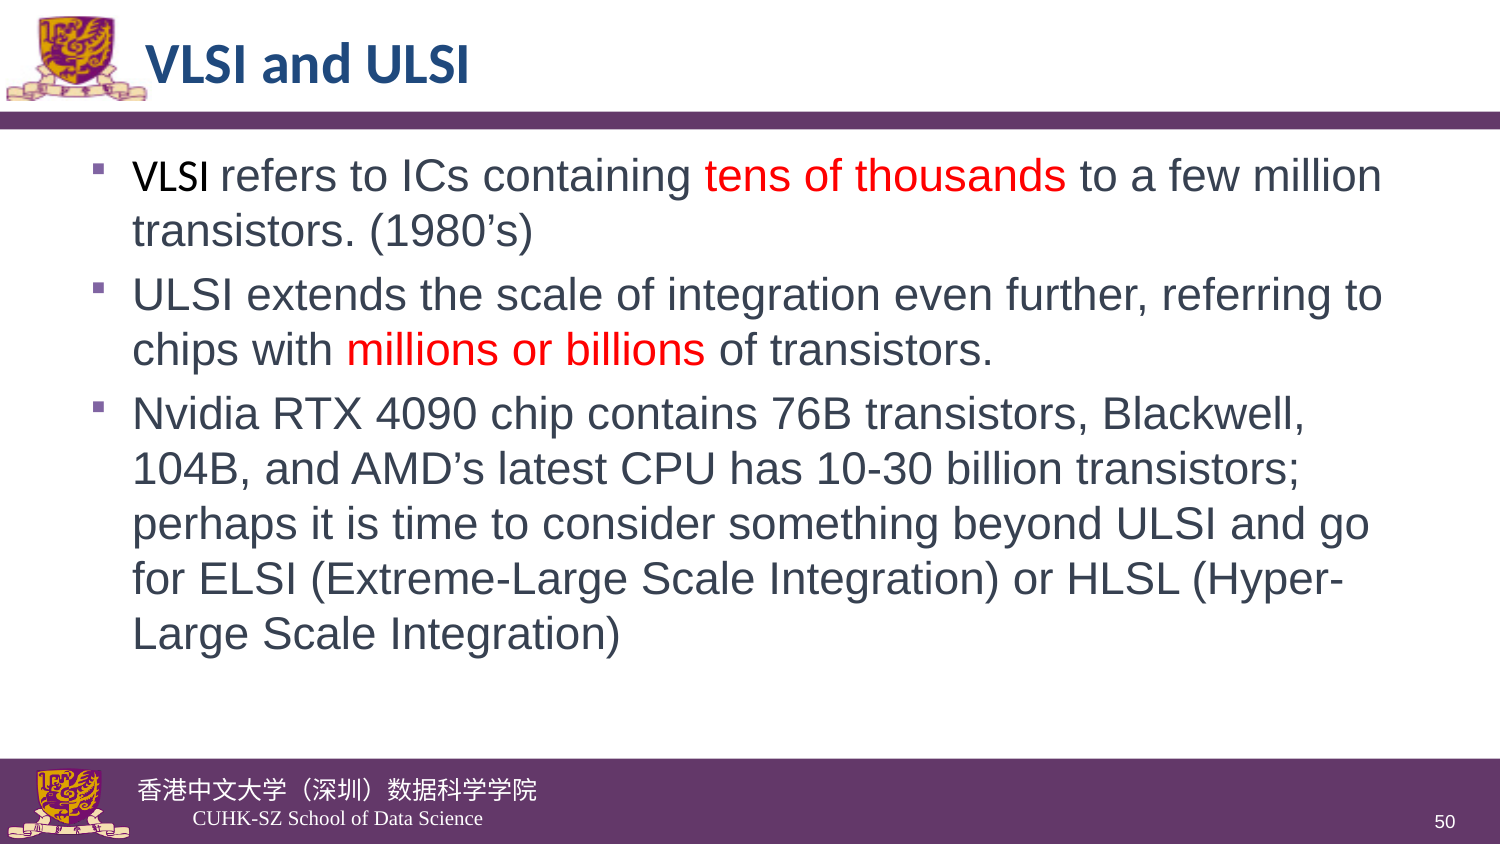

# VLSI and ULSI
VLSI refers to ICs containing tens of thousands to a few million transistors. (1980’s)
ULSI extends the scale of integration even further, referring to chips with millions or billions of transistors.
Nvidia RTX 4090 chip contains 76B transistors, Blackwell, 104B, and AMD’s latest CPU has 10-30 billion transistors; perhaps it is time to consider something beyond ULSI and go for ELSI (Extreme-Large Scale Integration) or HLSL (Hyper-Large Scale Integration)
50